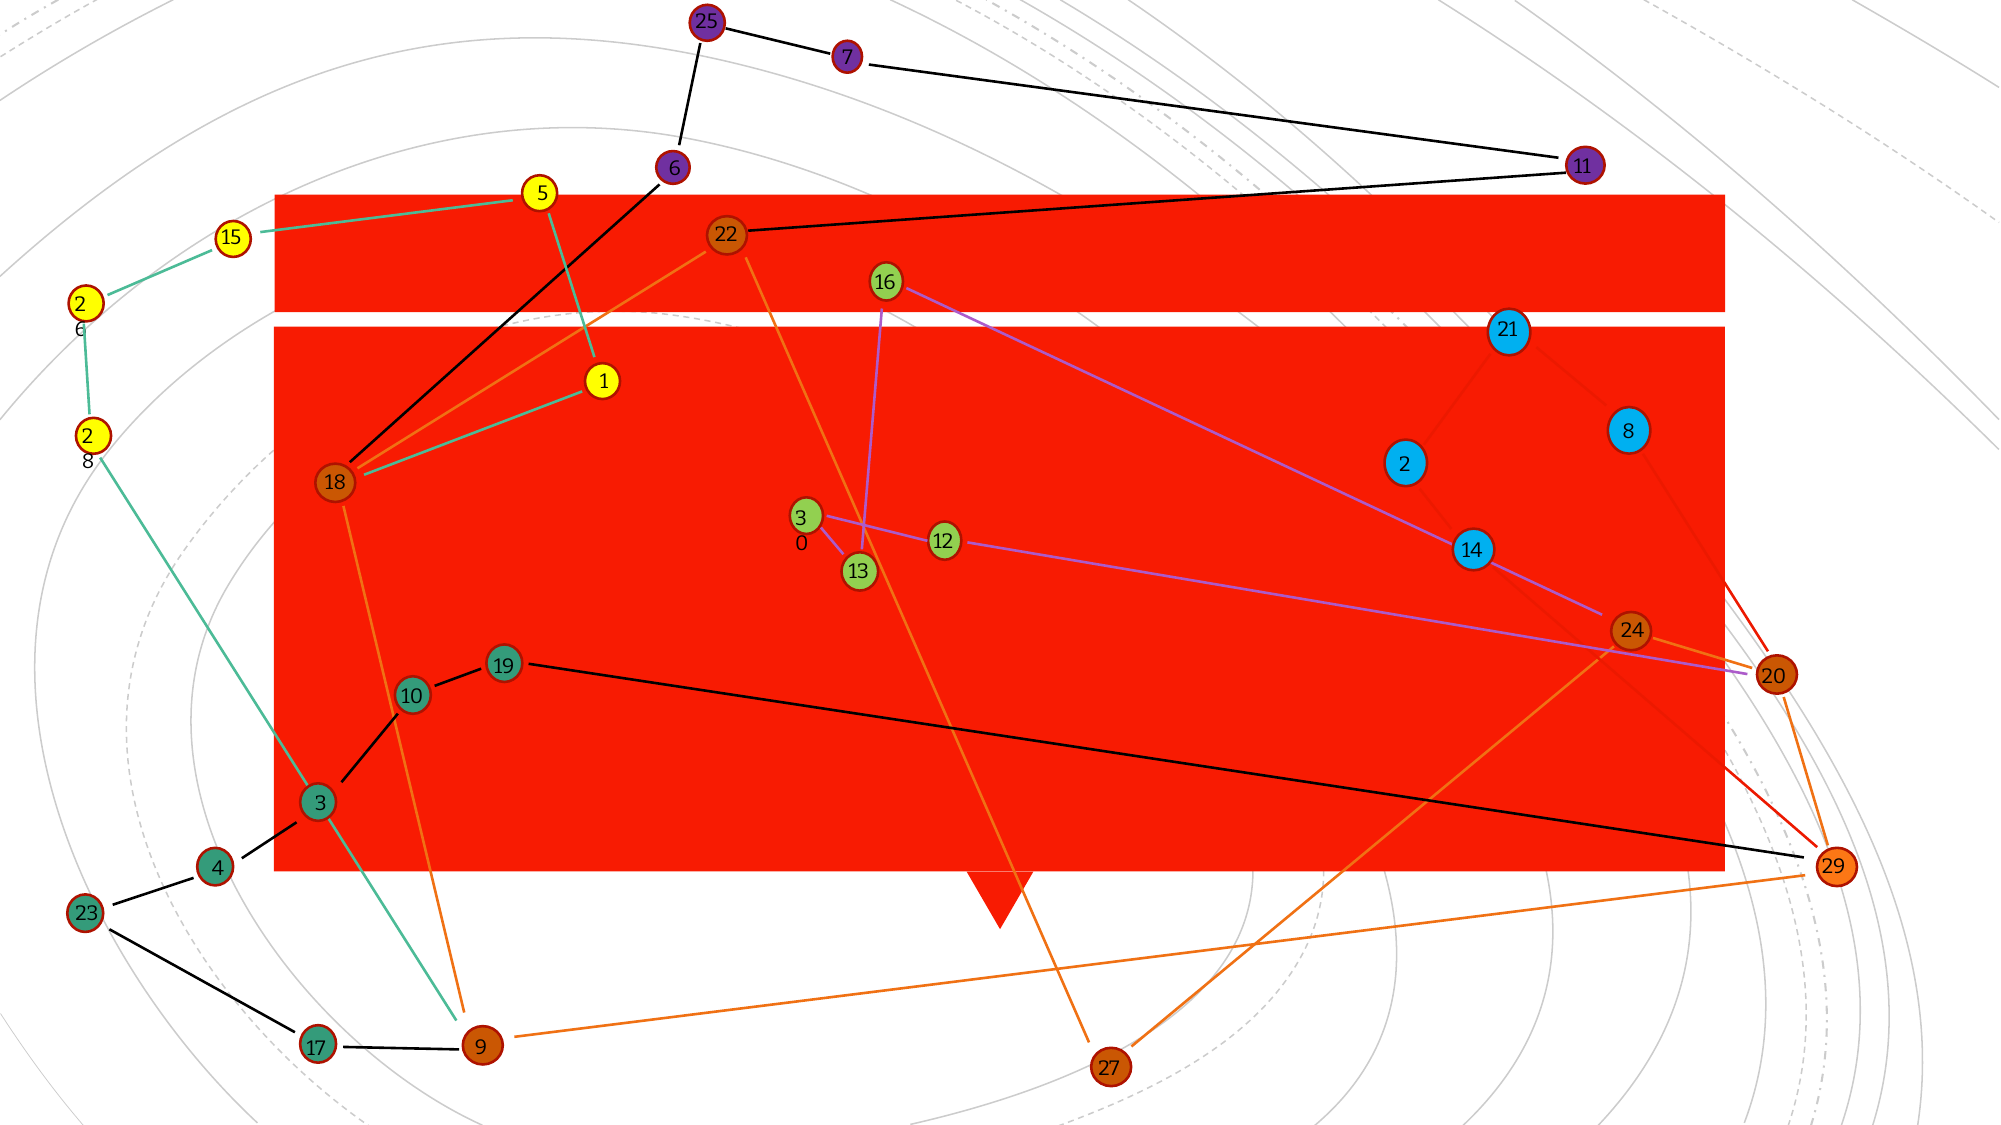

25

7

11

6

5

22
15

16

26

21

1

8
28

2
18

30
12

14
13

24

19
20

10

3

29
4

23

9

17
27